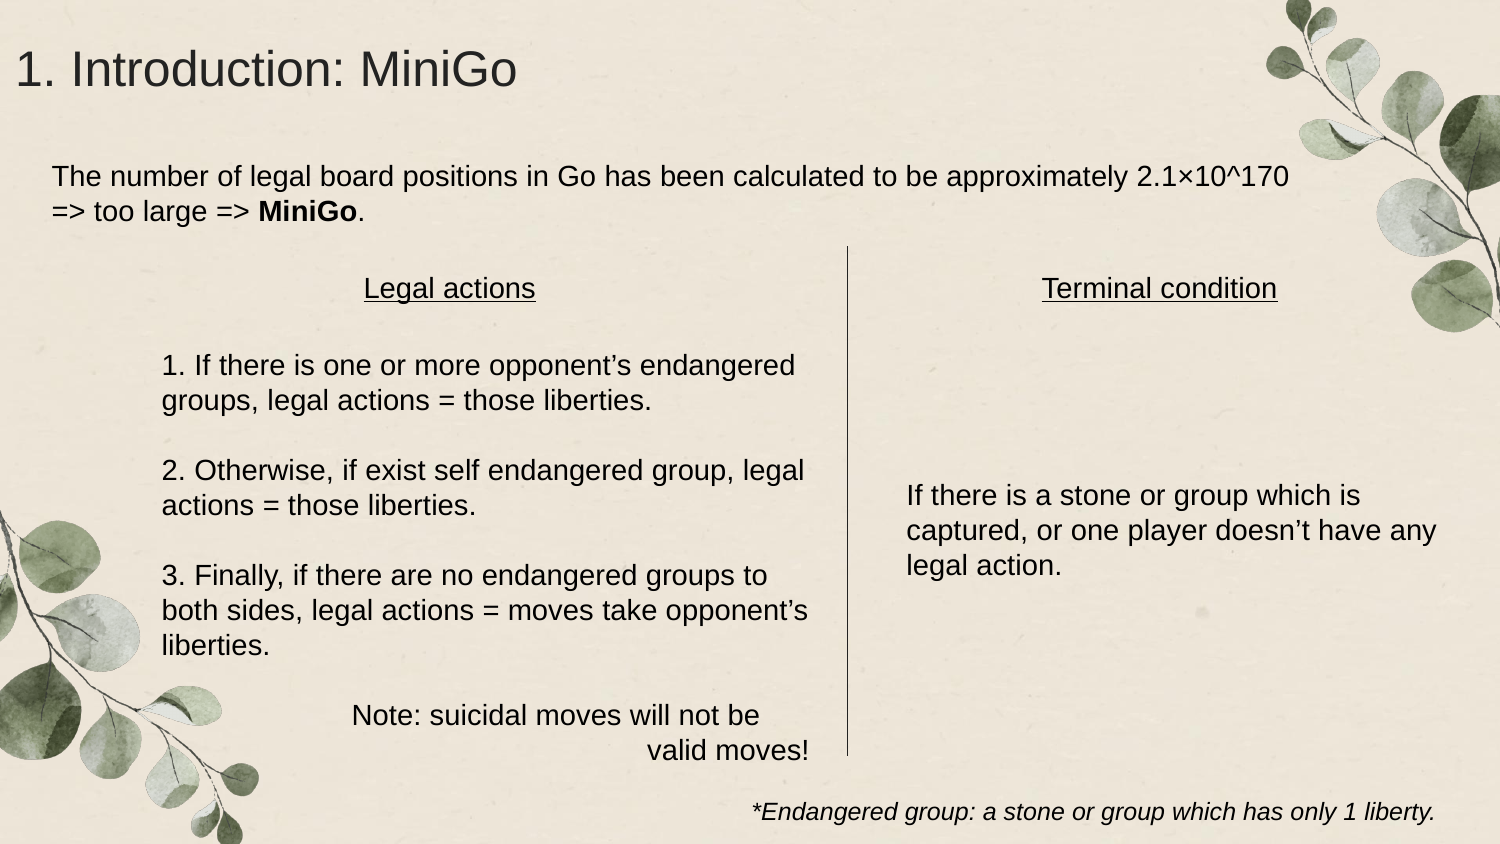

# 1. Introduction: MiniGo
The number of legal board positions in Go has been calculated to be approximately 2.1×10^170 => too large => MiniGo.
Legal actions
Terminal condition
1. If there is one or more opponent’s endangered groups, legal actions = those liberties.

2. Otherwise, if exist self endangered group, legal actions = those liberties.

3. Finally, if there are no endangered groups to both sides, legal actions = moves take opponent’s liberties.

                     Note: suicidal moves will not be       valid moves!
If there is a stone or group which is captured, or one player doesn’t have any legal action.
*Endangered group: a stone or group which has only 1 liberty.